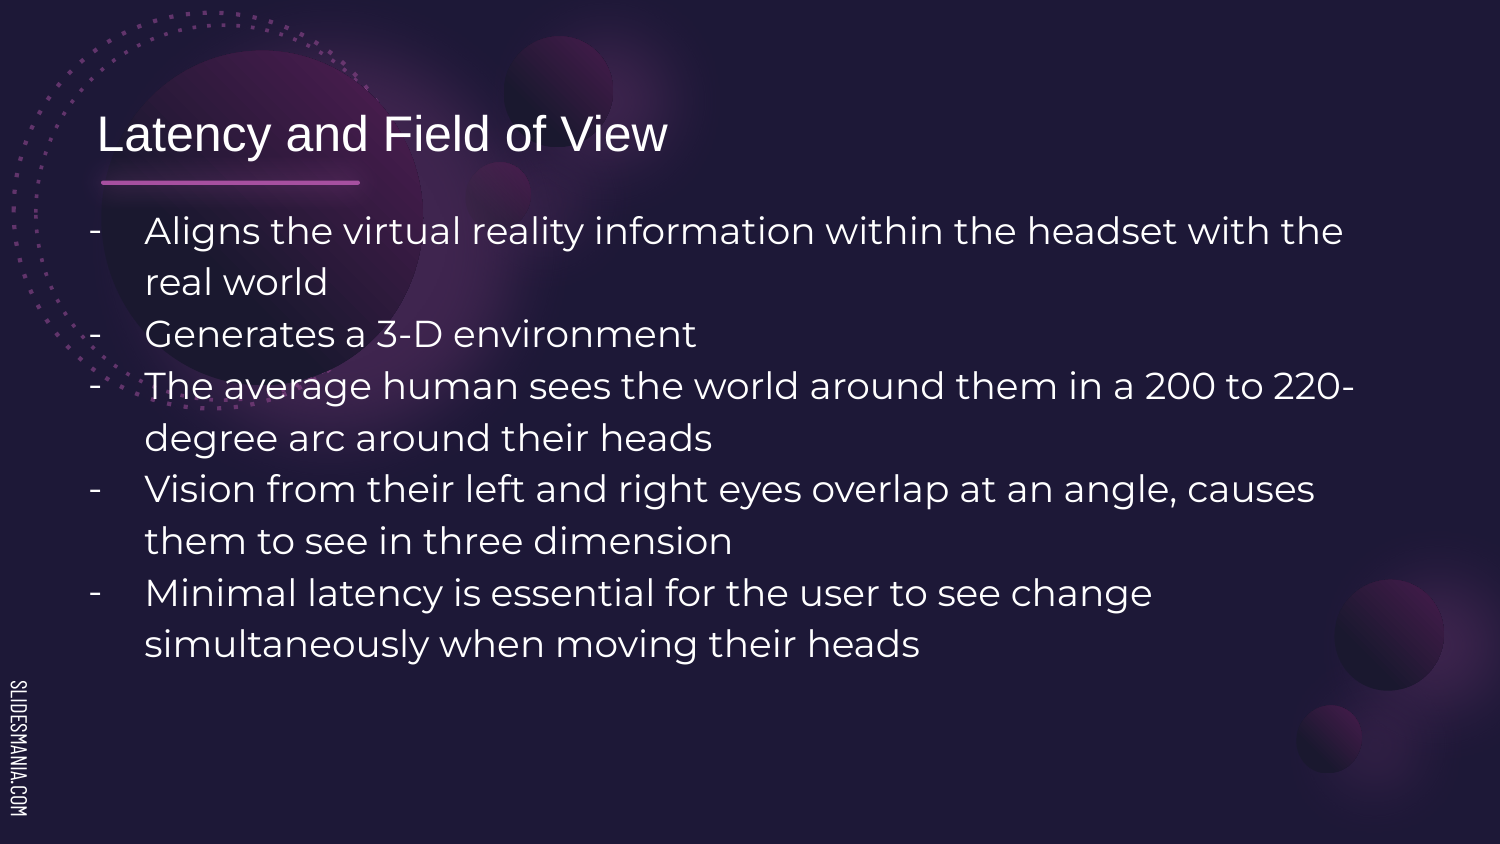

# Latency and Field of View

Aligns the virtual reality information within the headset with the real world
Generates a 3-D environment
The average human sees the world around them in a 200 to 220-degree arc around their heads
Vision from their left and right eyes overlap at an angle, causes them to see in three dimension
Minimal latency is essential for the user to see change simultaneously when moving their heads